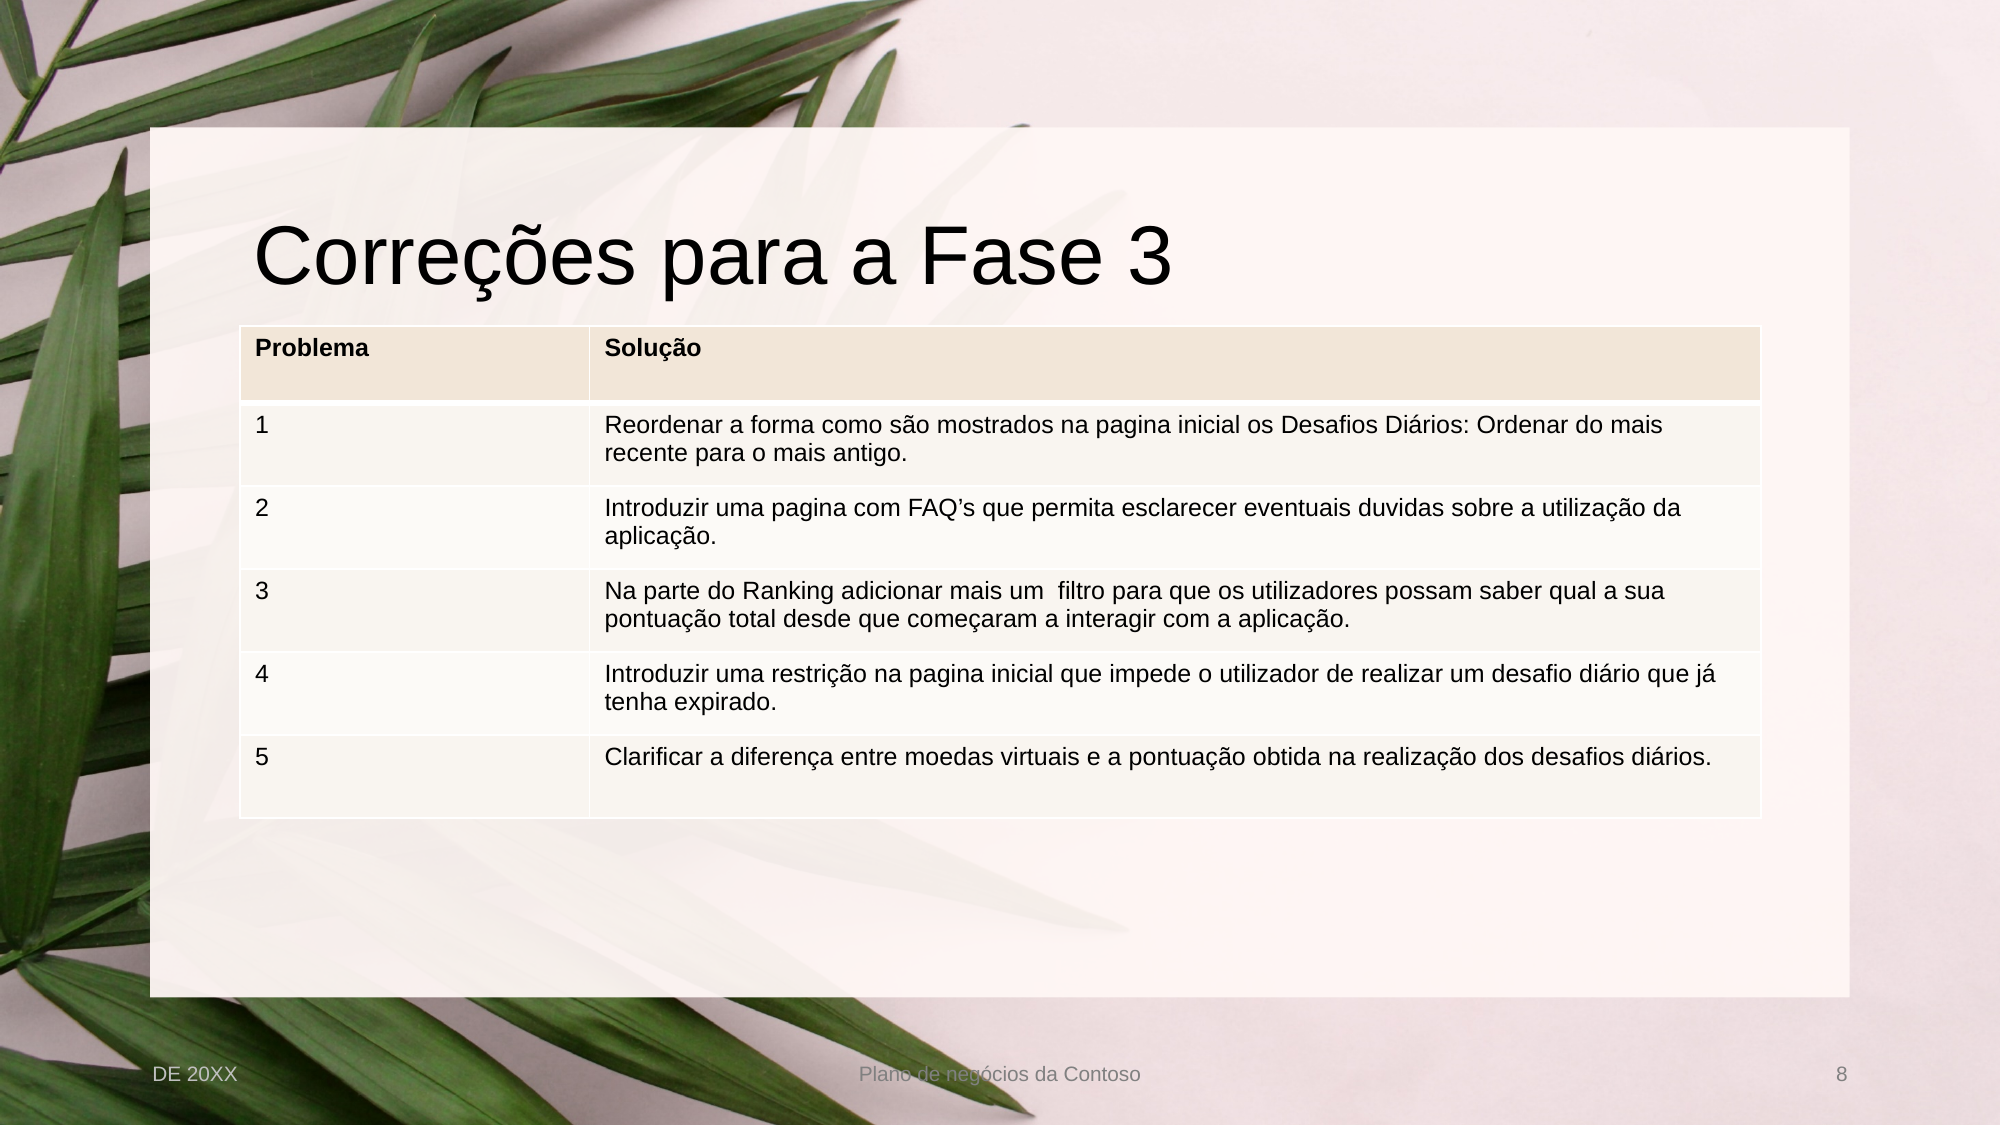

# Correções para a Fase 3
| Problema | Solução |
| --- | --- |
| 1 | Reordenar a forma como são mostrados na pagina inicial os Desafios Diários: Ordenar do mais recente para o mais antigo. |
| 2 | Introduzir uma pagina com FAQ’s que permita esclarecer eventuais duvidas sobre a utilização da aplicação. |
| 3 | Na parte do Ranking adicionar mais um filtro para que os utilizadores possam saber qual a sua pontuação total desde que começaram a interagir com a aplicação. |
| 4 | Introduzir uma restrição na pagina inicial que impede o utilizador de realizar um desafio diário que já tenha expirado. |
| 5 | Clarificar a diferença entre moedas virtuais e a pontuação obtida na realização dos desafios diários. |
DE 20XX
Plano de negócios da Contoso
8